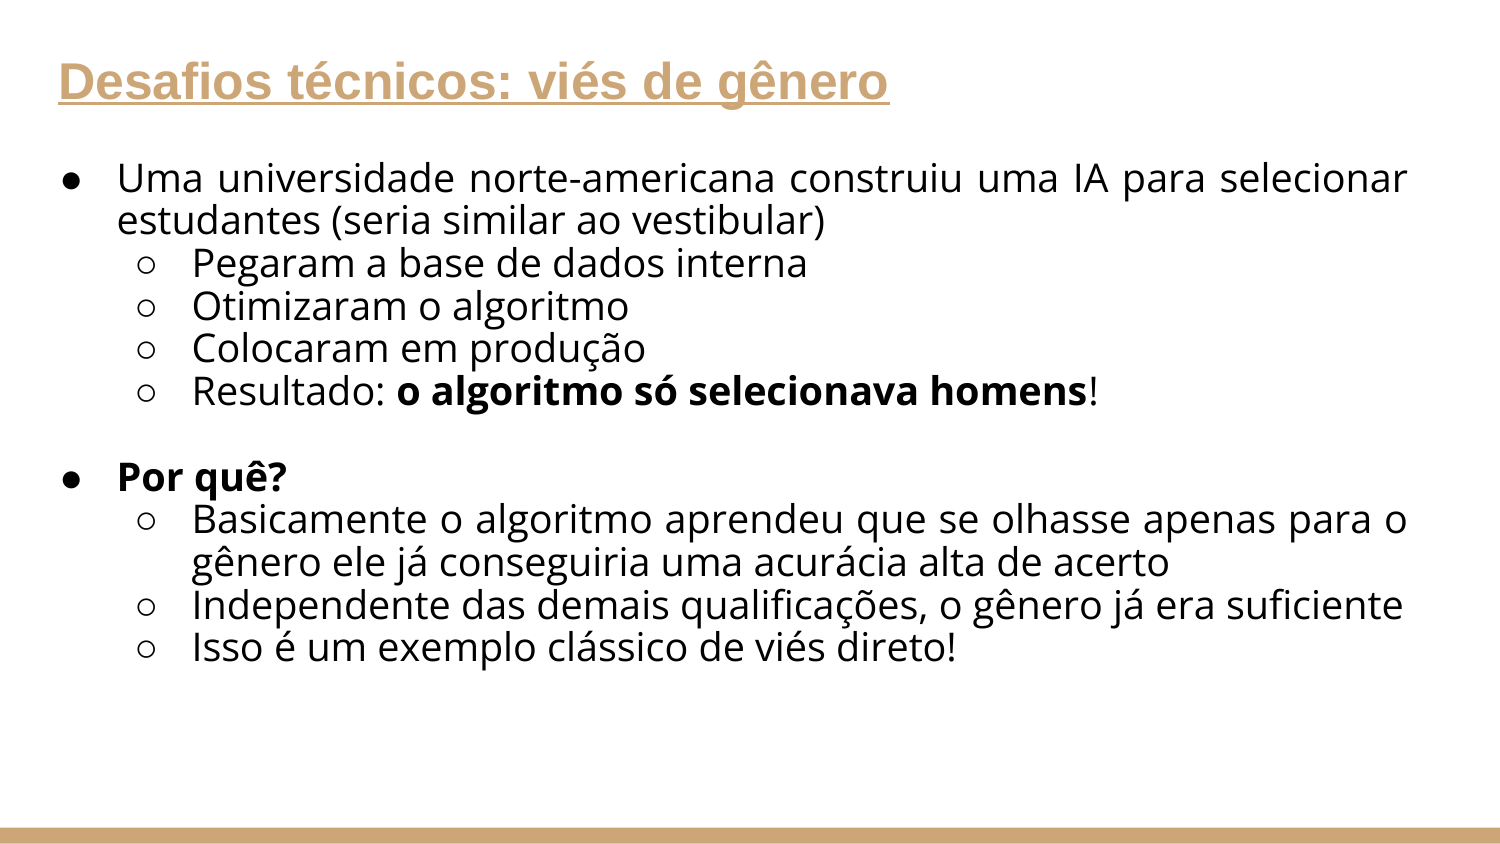

# Desafios técnicos: viés de gênero
Uma universidade norte-americana construiu uma IA para selecionar estudantes (seria similar ao vestibular)
Pegaram a base de dados interna
Otimizaram o algoritmo
Colocaram em produção
Resultado: o algoritmo só selecionava homens!

Por quê?
Basicamente o algoritmo aprendeu que se olhasse apenas para o gênero ele já conseguiria uma acurácia alta de acerto
Independente das demais qualificações, o gênero já era suficiente
Isso é um exemplo clássico de viés direto!